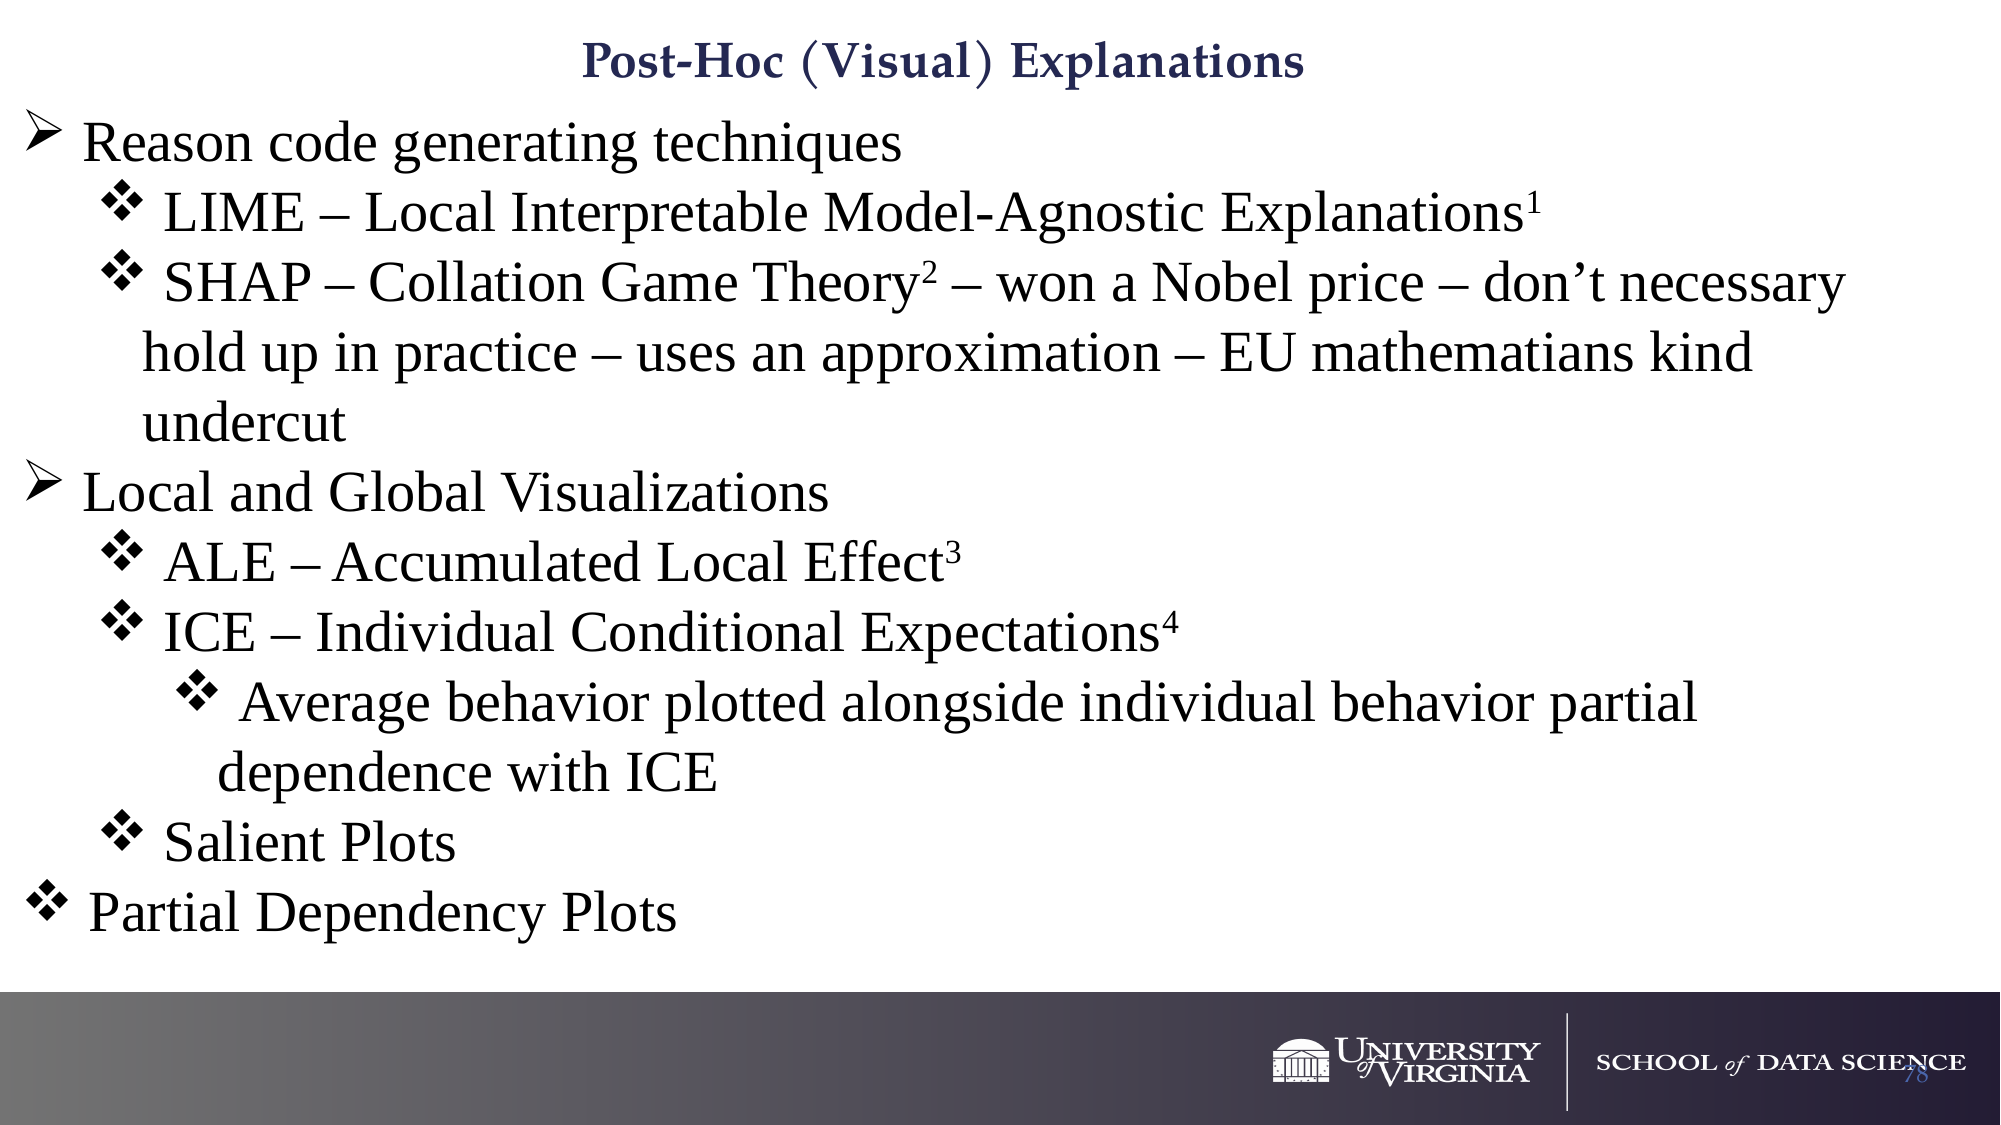

# Post-Hoc (Visual) Explanations
 Reason code generating techniques
 LIME – Local Interpretable Model-Agnostic Explanations1
 SHAP – Collation Game Theory2 – won a Nobel price – don’t necessary hold up in practice – uses an approximation – EU mathematians kind undercut
 Local and Global Visualizations
 ALE – Accumulated Local Effect3
 ICE – Individual Conditional Expectations4
 Average behavior plotted alongside individual behavior partial dependence with ICE
 Salient Plots
 Partial Dependency Plots

78